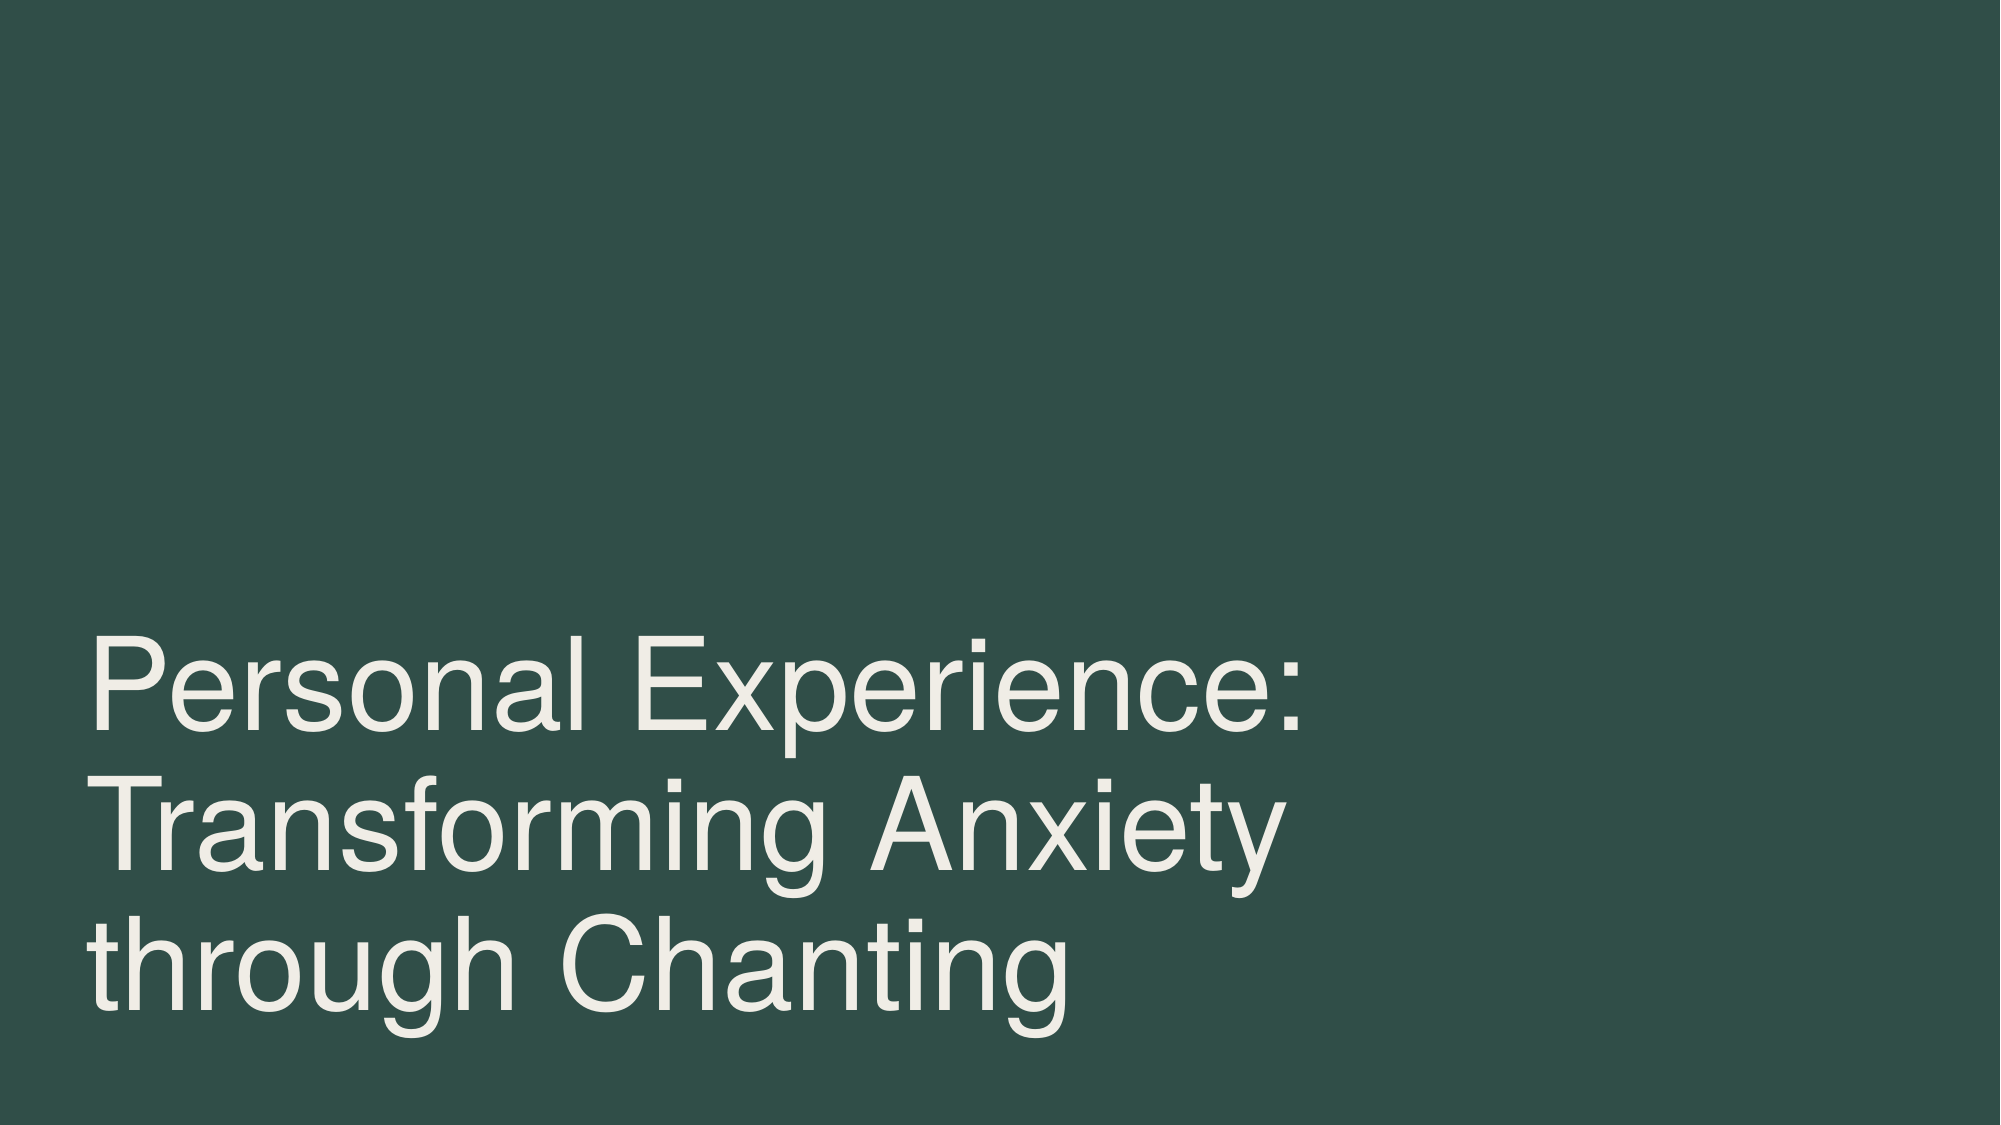

# Personal Experience: Transforming Anxiety through Chanting